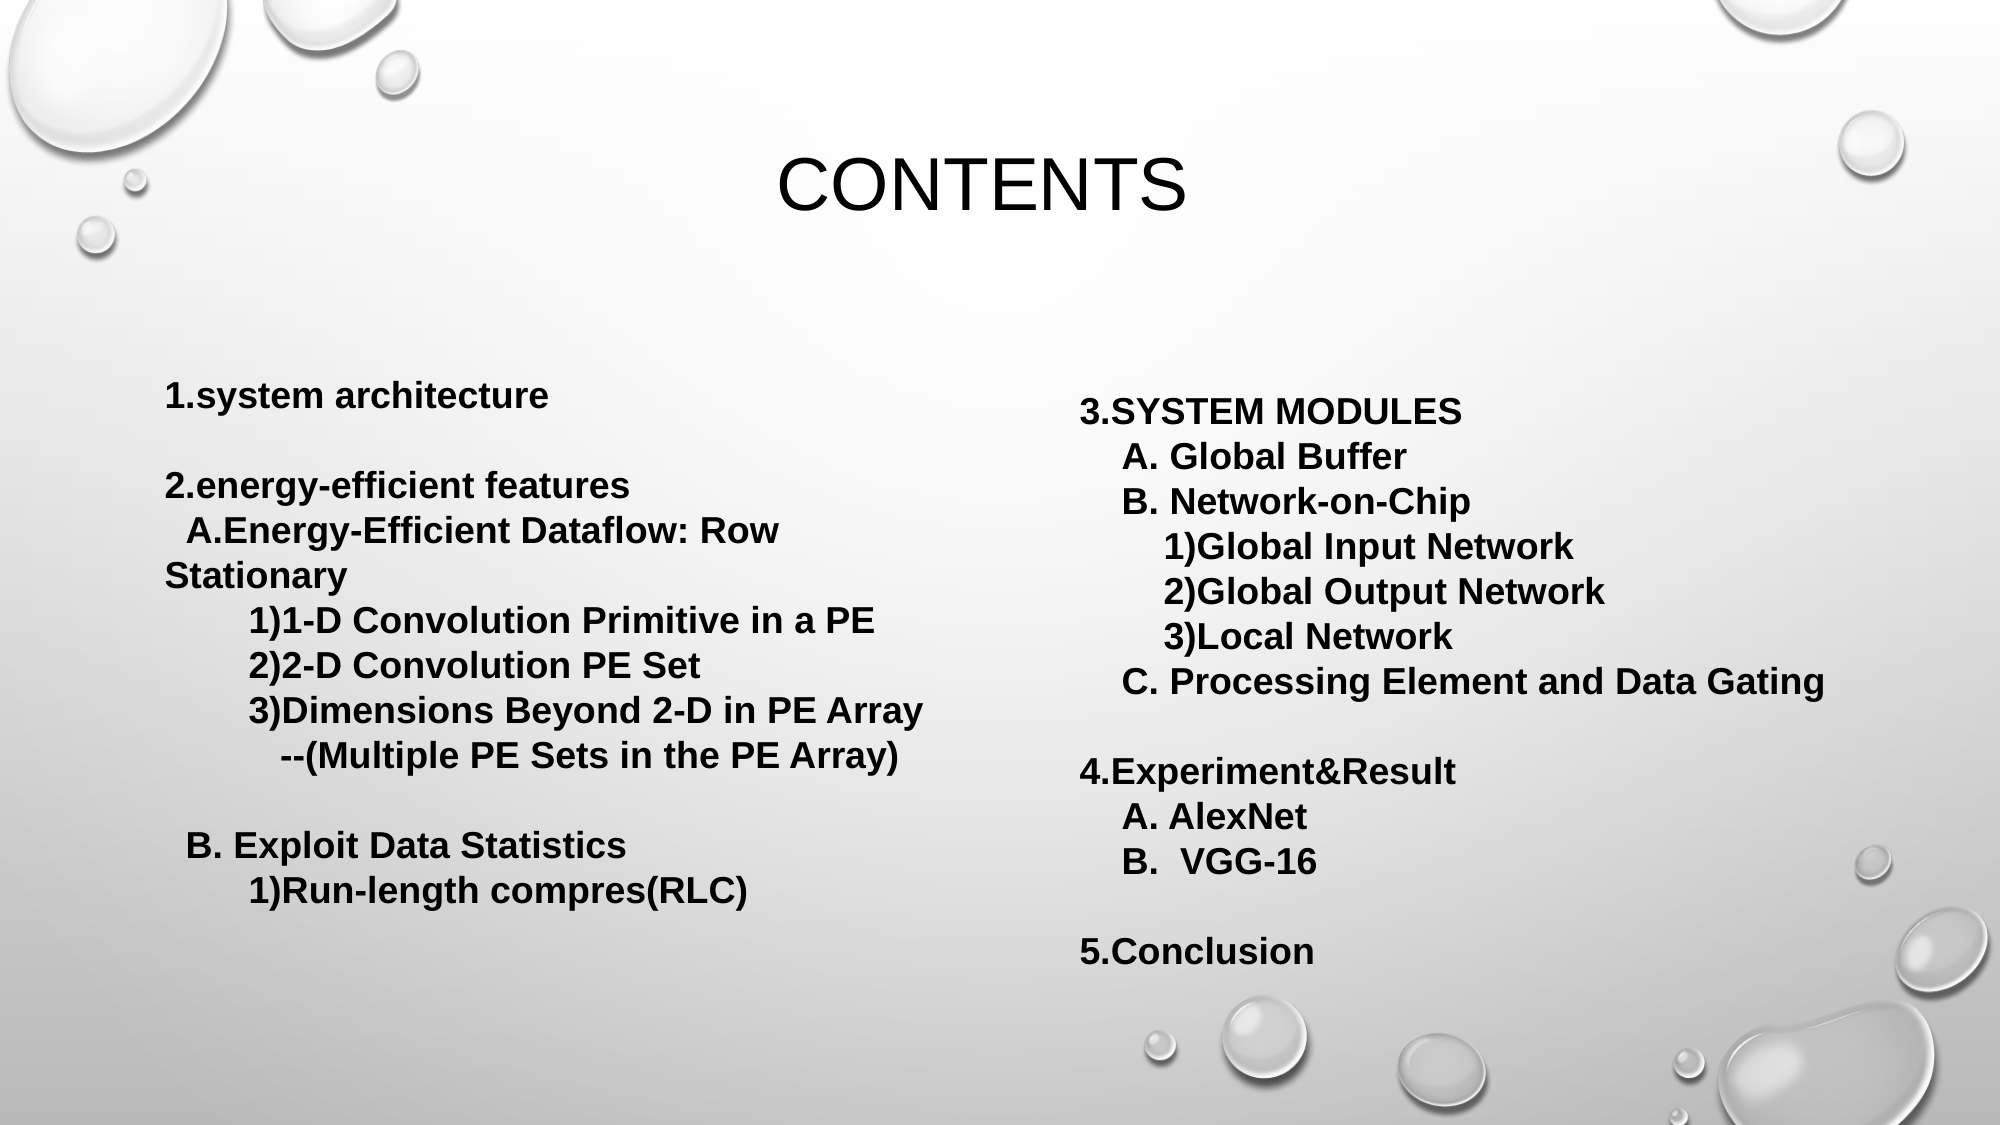

# contents
1.system architecture

2.energy-efficient features
  A.Energy-Efficient Dataflow: Row Stationary
        1)1-D Convolution Primitive in a PE
        2)2-D Convolution PE Set
        3)Dimensions Beyond 2-D in PE Array
           --(Multiple PE Sets in the PE Array)

  B. Exploit Data Statistics
        1)Run-length compres(RLC)
3.SYSTEM MODULES
    A. Global Buffer
    B. Network-on-Chip
        1)Global Input Network
        2)Global Output Network
        3)Local Network
    C. Processing Element and Data Gating

4.Experiment&Result
    A. AlexNet
    B.  VGG-16

5.Conclusion